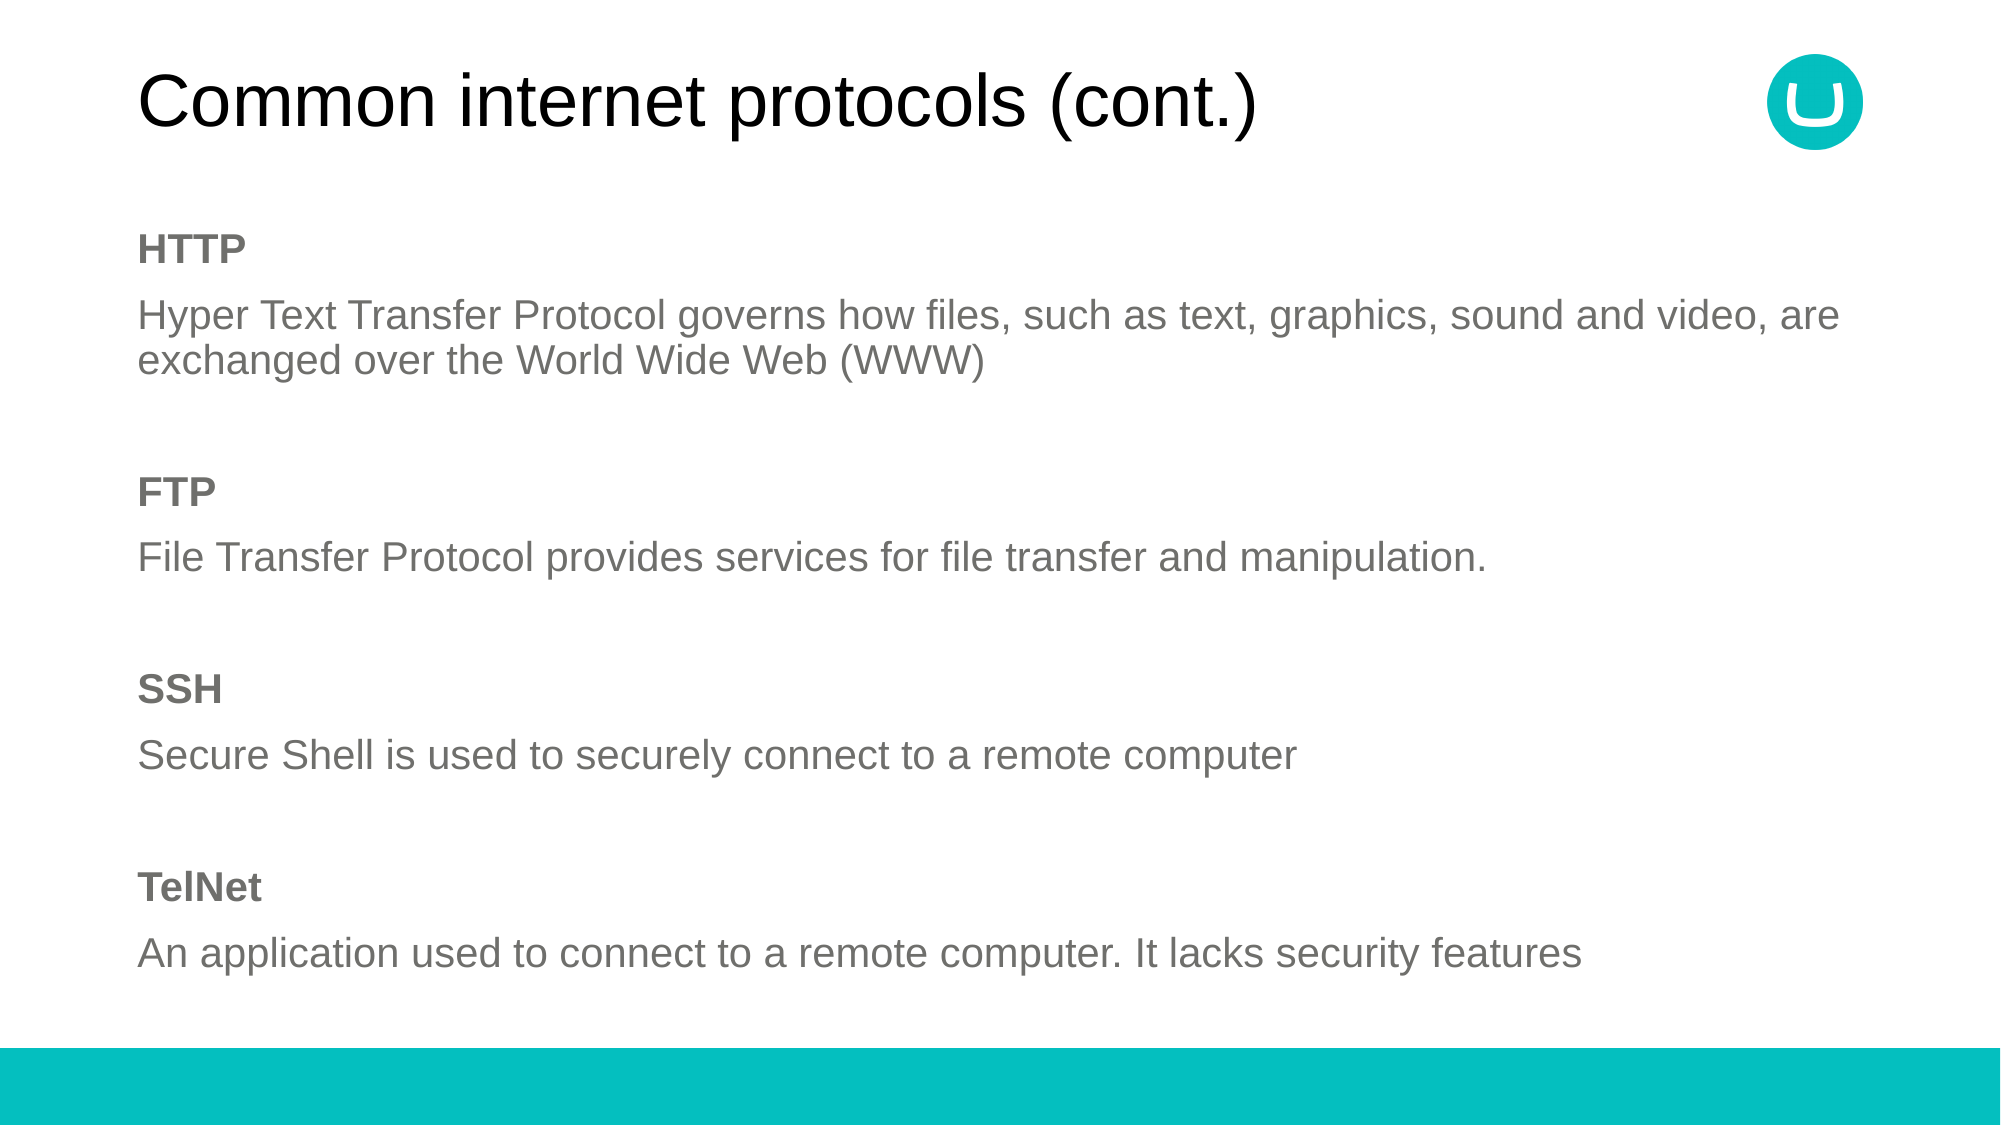

# Common internet protocols (cont.)
HTTP
Hyper Text Transfer Protocol governs how files, such as text, graphics, sound and video, are exchanged over the World Wide Web (WWW)

FTP
File Transfer Protocol provides services for file transfer and manipulation.

SSH
Secure Shell is used to securely connect to a remote computer

TelNet
An application used to connect to a remote computer. It lacks security features